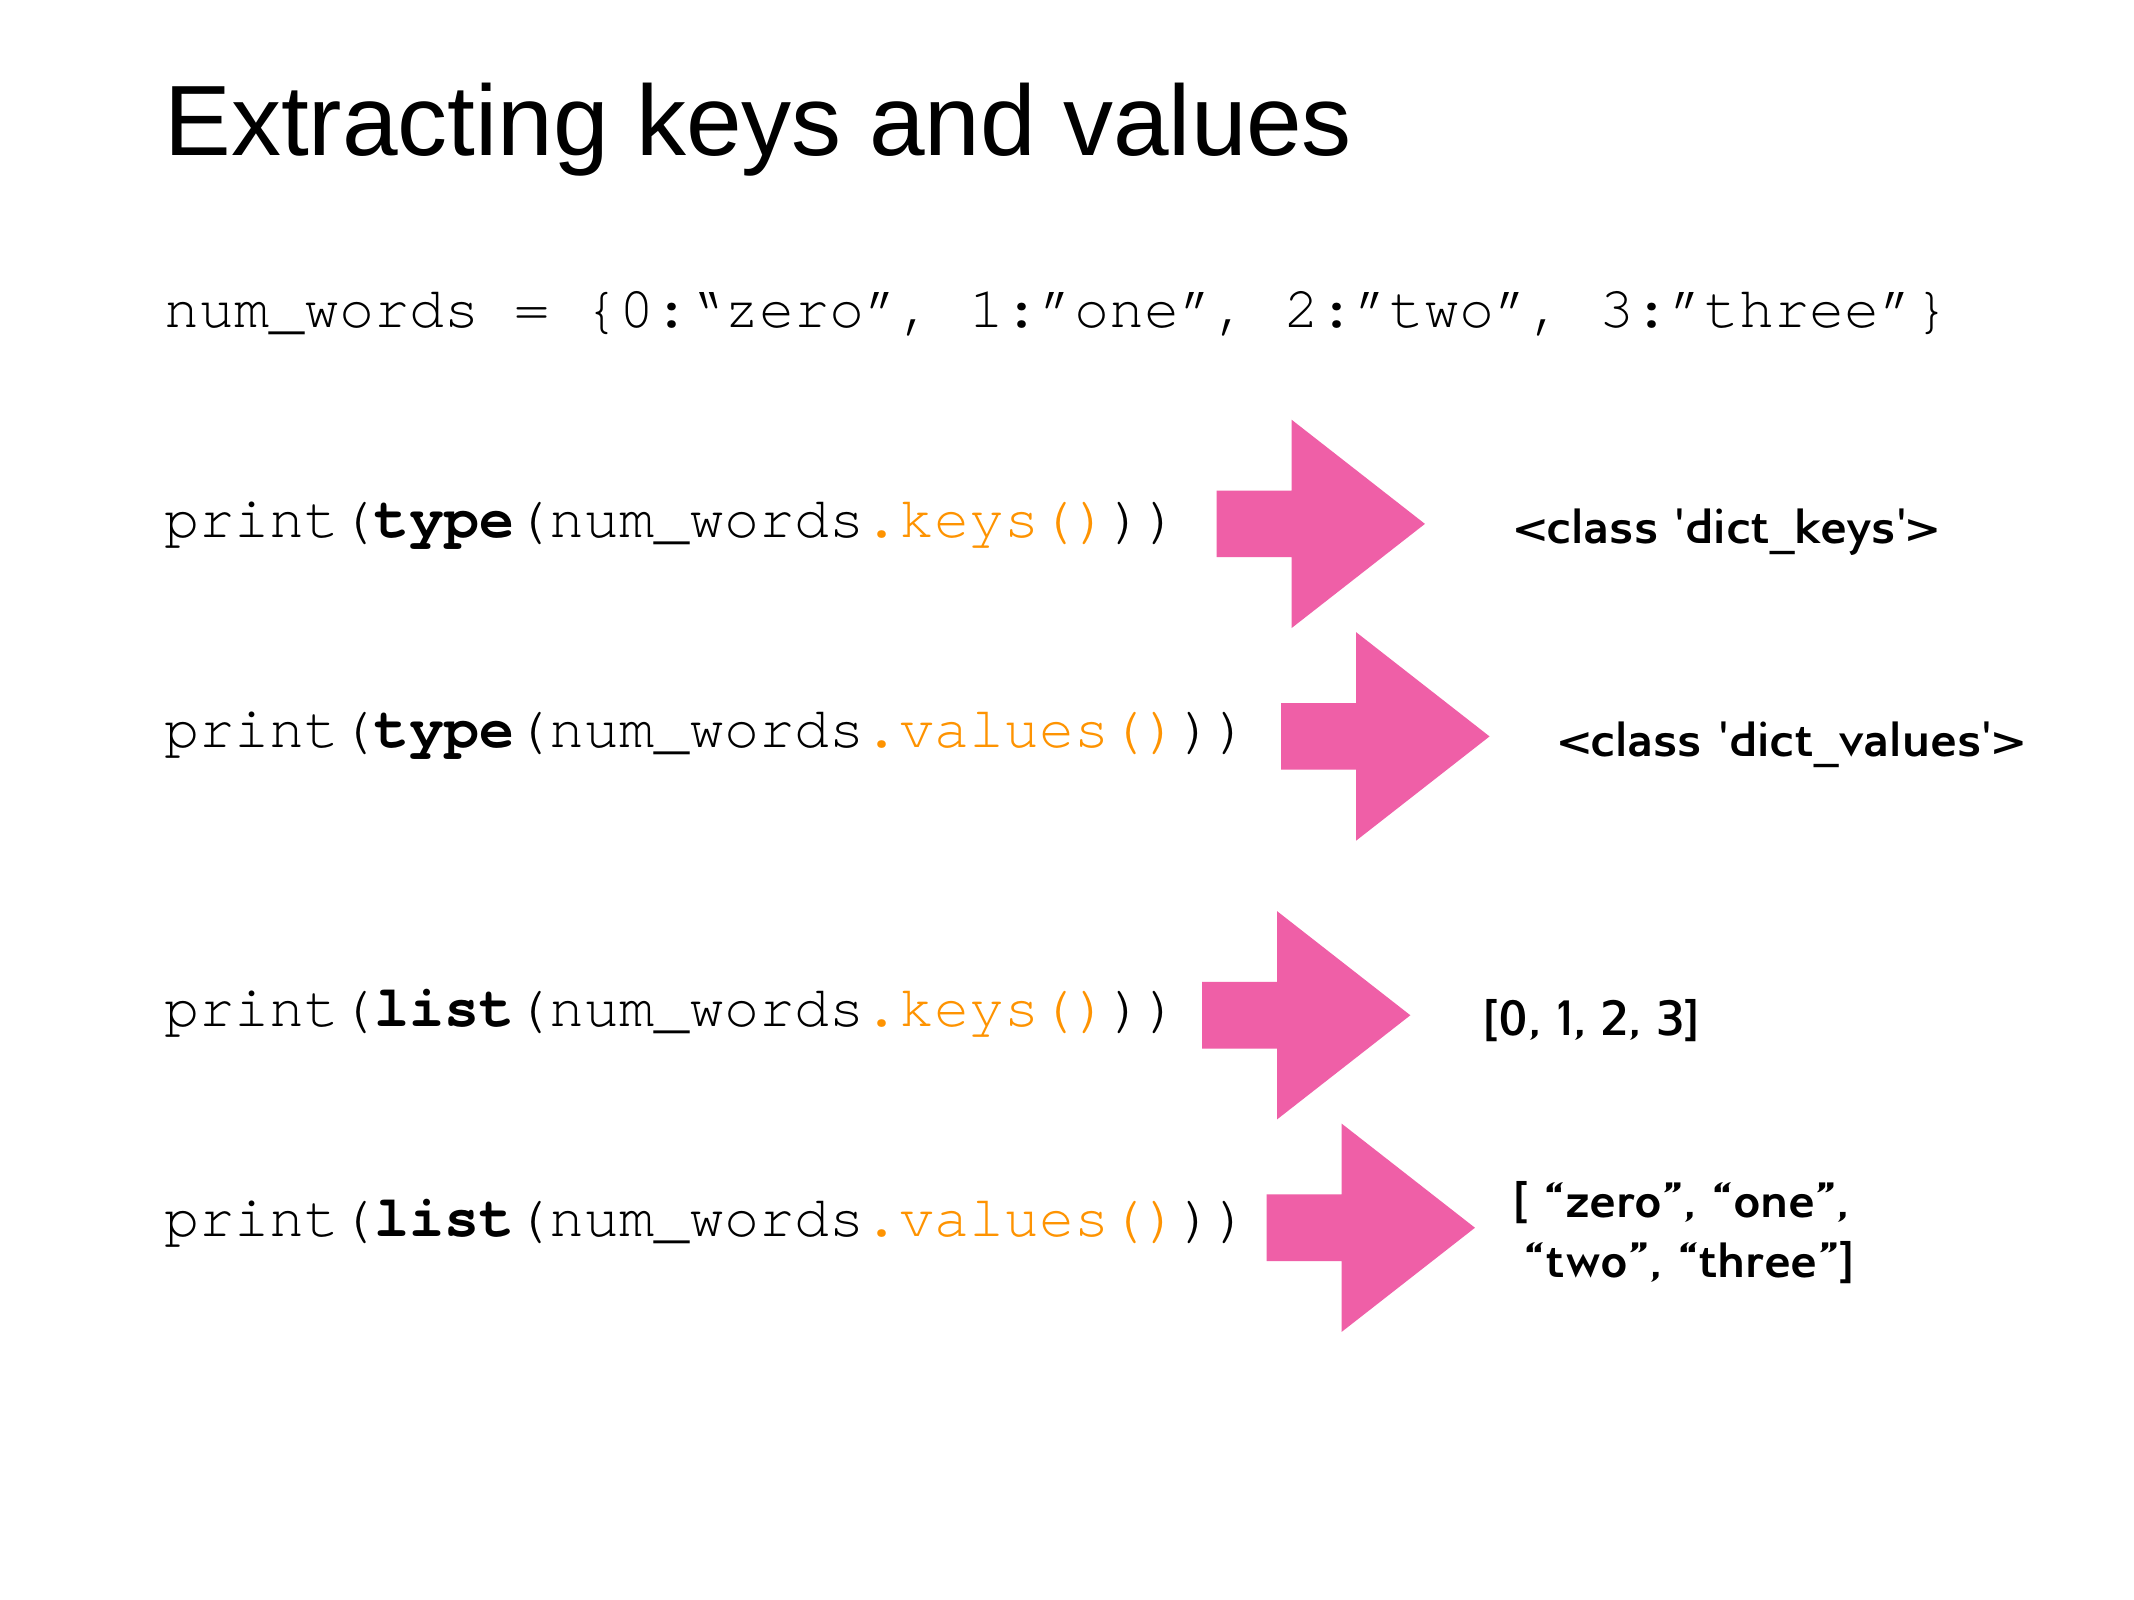

# Extracting keys and values
num_words = {0:“zero”, 1:”one”, 2:”two”, 3:”three”}

print(type(num_words.keys()))

print(type(num_words.values()))

print(list(num_words.keys()))

print(list(num_words.values()))

<class 'dict_keys'>

<class 'dict_values'>

[0, 1, 2, 3]

[ “zero”, “one”,
“two”, “three”]